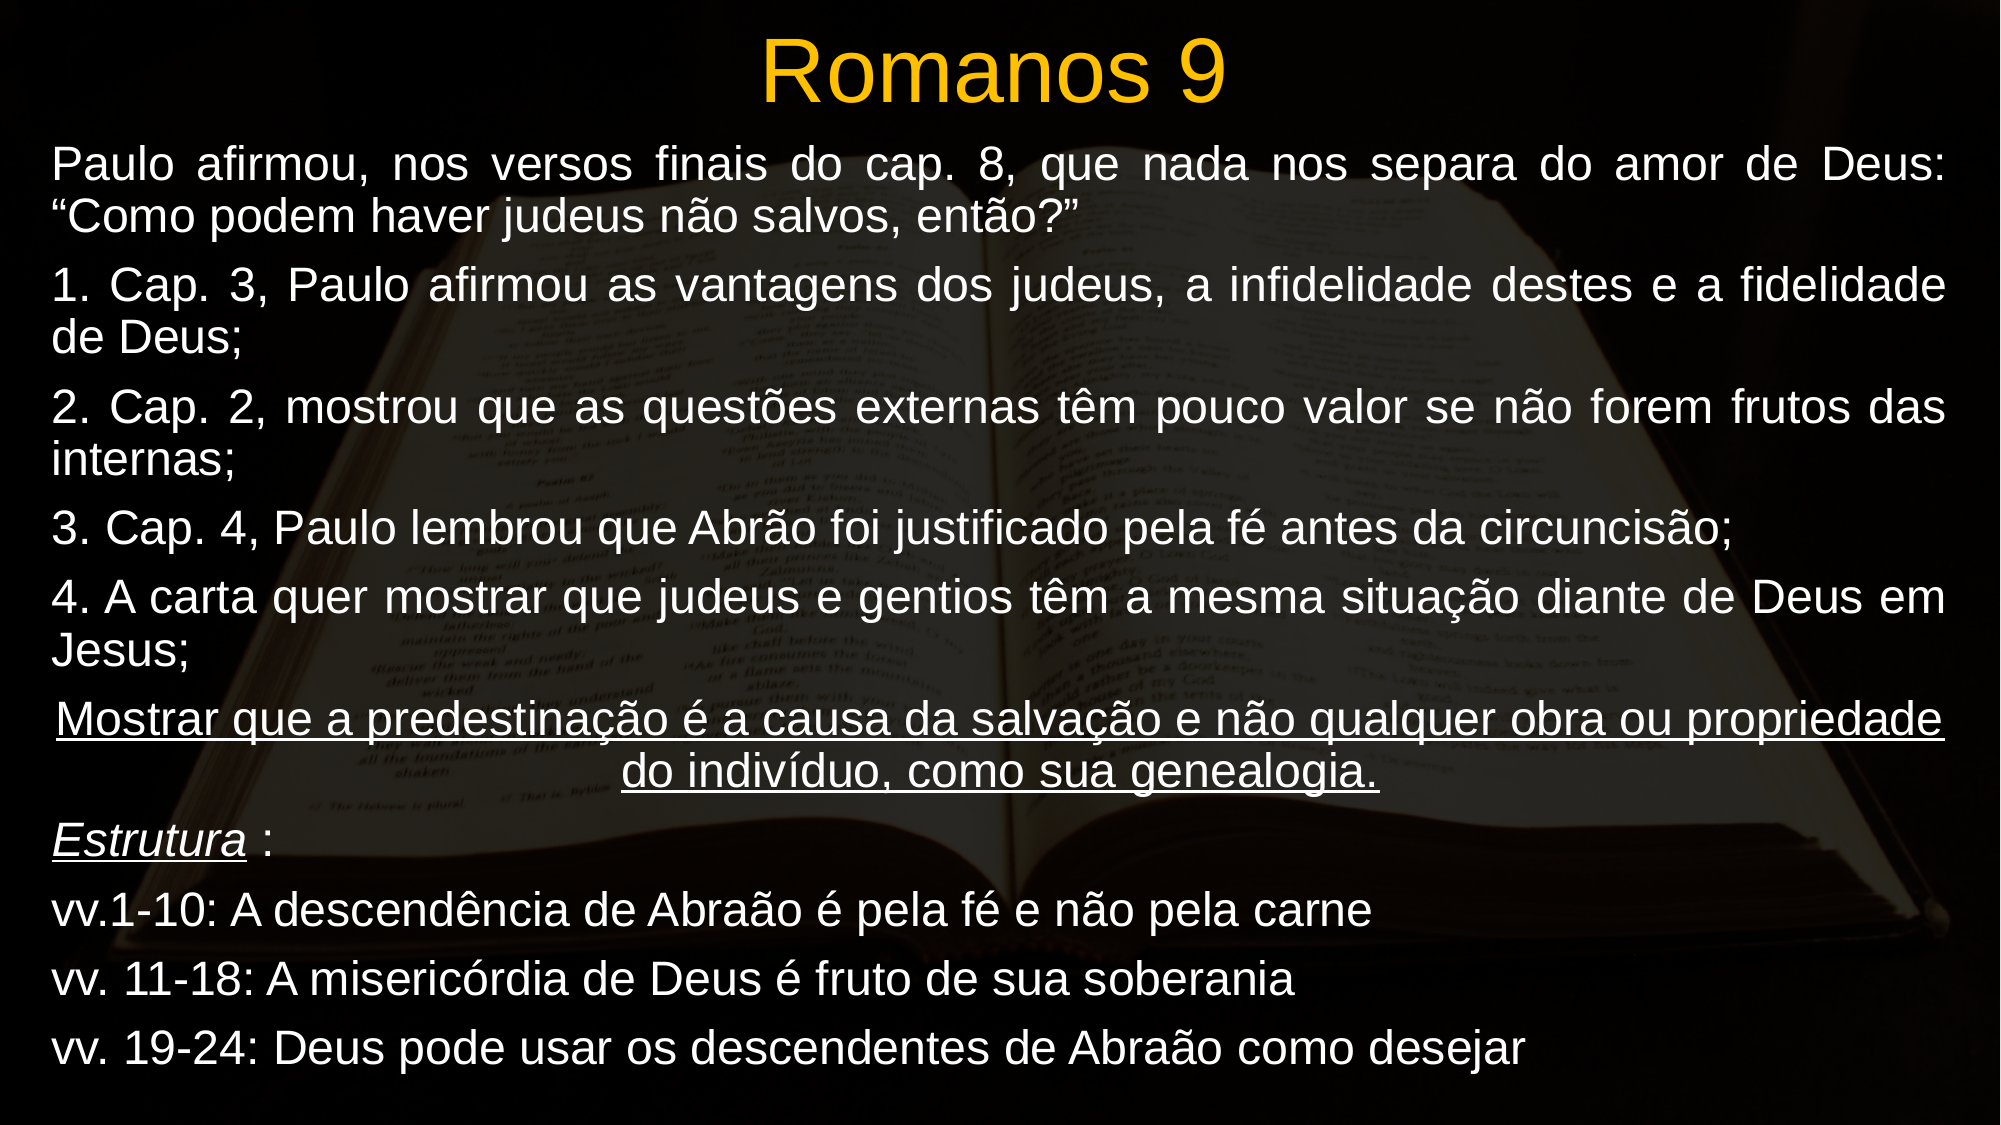

# Romanos 9
Paulo afirmou, nos versos finais do cap. 8, que nada nos separa do amor de Deus: “Como podem haver judeus não salvos, então?”
1. Cap. 3, Paulo afirmou as vantagens dos judeus, a infidelidade destes e a fidelidade de Deus;
2. Cap. 2, mostrou que as questões externas têm pouco valor se não forem frutos das internas;
3. Cap. 4, Paulo lembrou que Abrão foi justificado pela fé antes da circuncisão;
4. A carta quer mostrar que judeus e gentios têm a mesma situação diante de Deus em Jesus;
Mostrar que a predestinação é a causa da salvação e não qualquer obra ou propriedade do indivíduo, como sua genealogia.
Estrutura :
vv.1-10: A descendência de Abraão é pela fé e não pela carne
vv. 11-18: A misericórdia de Deus é fruto de sua soberania
vv. 19-24: Deus pode usar os descendentes de Abraão como desejar